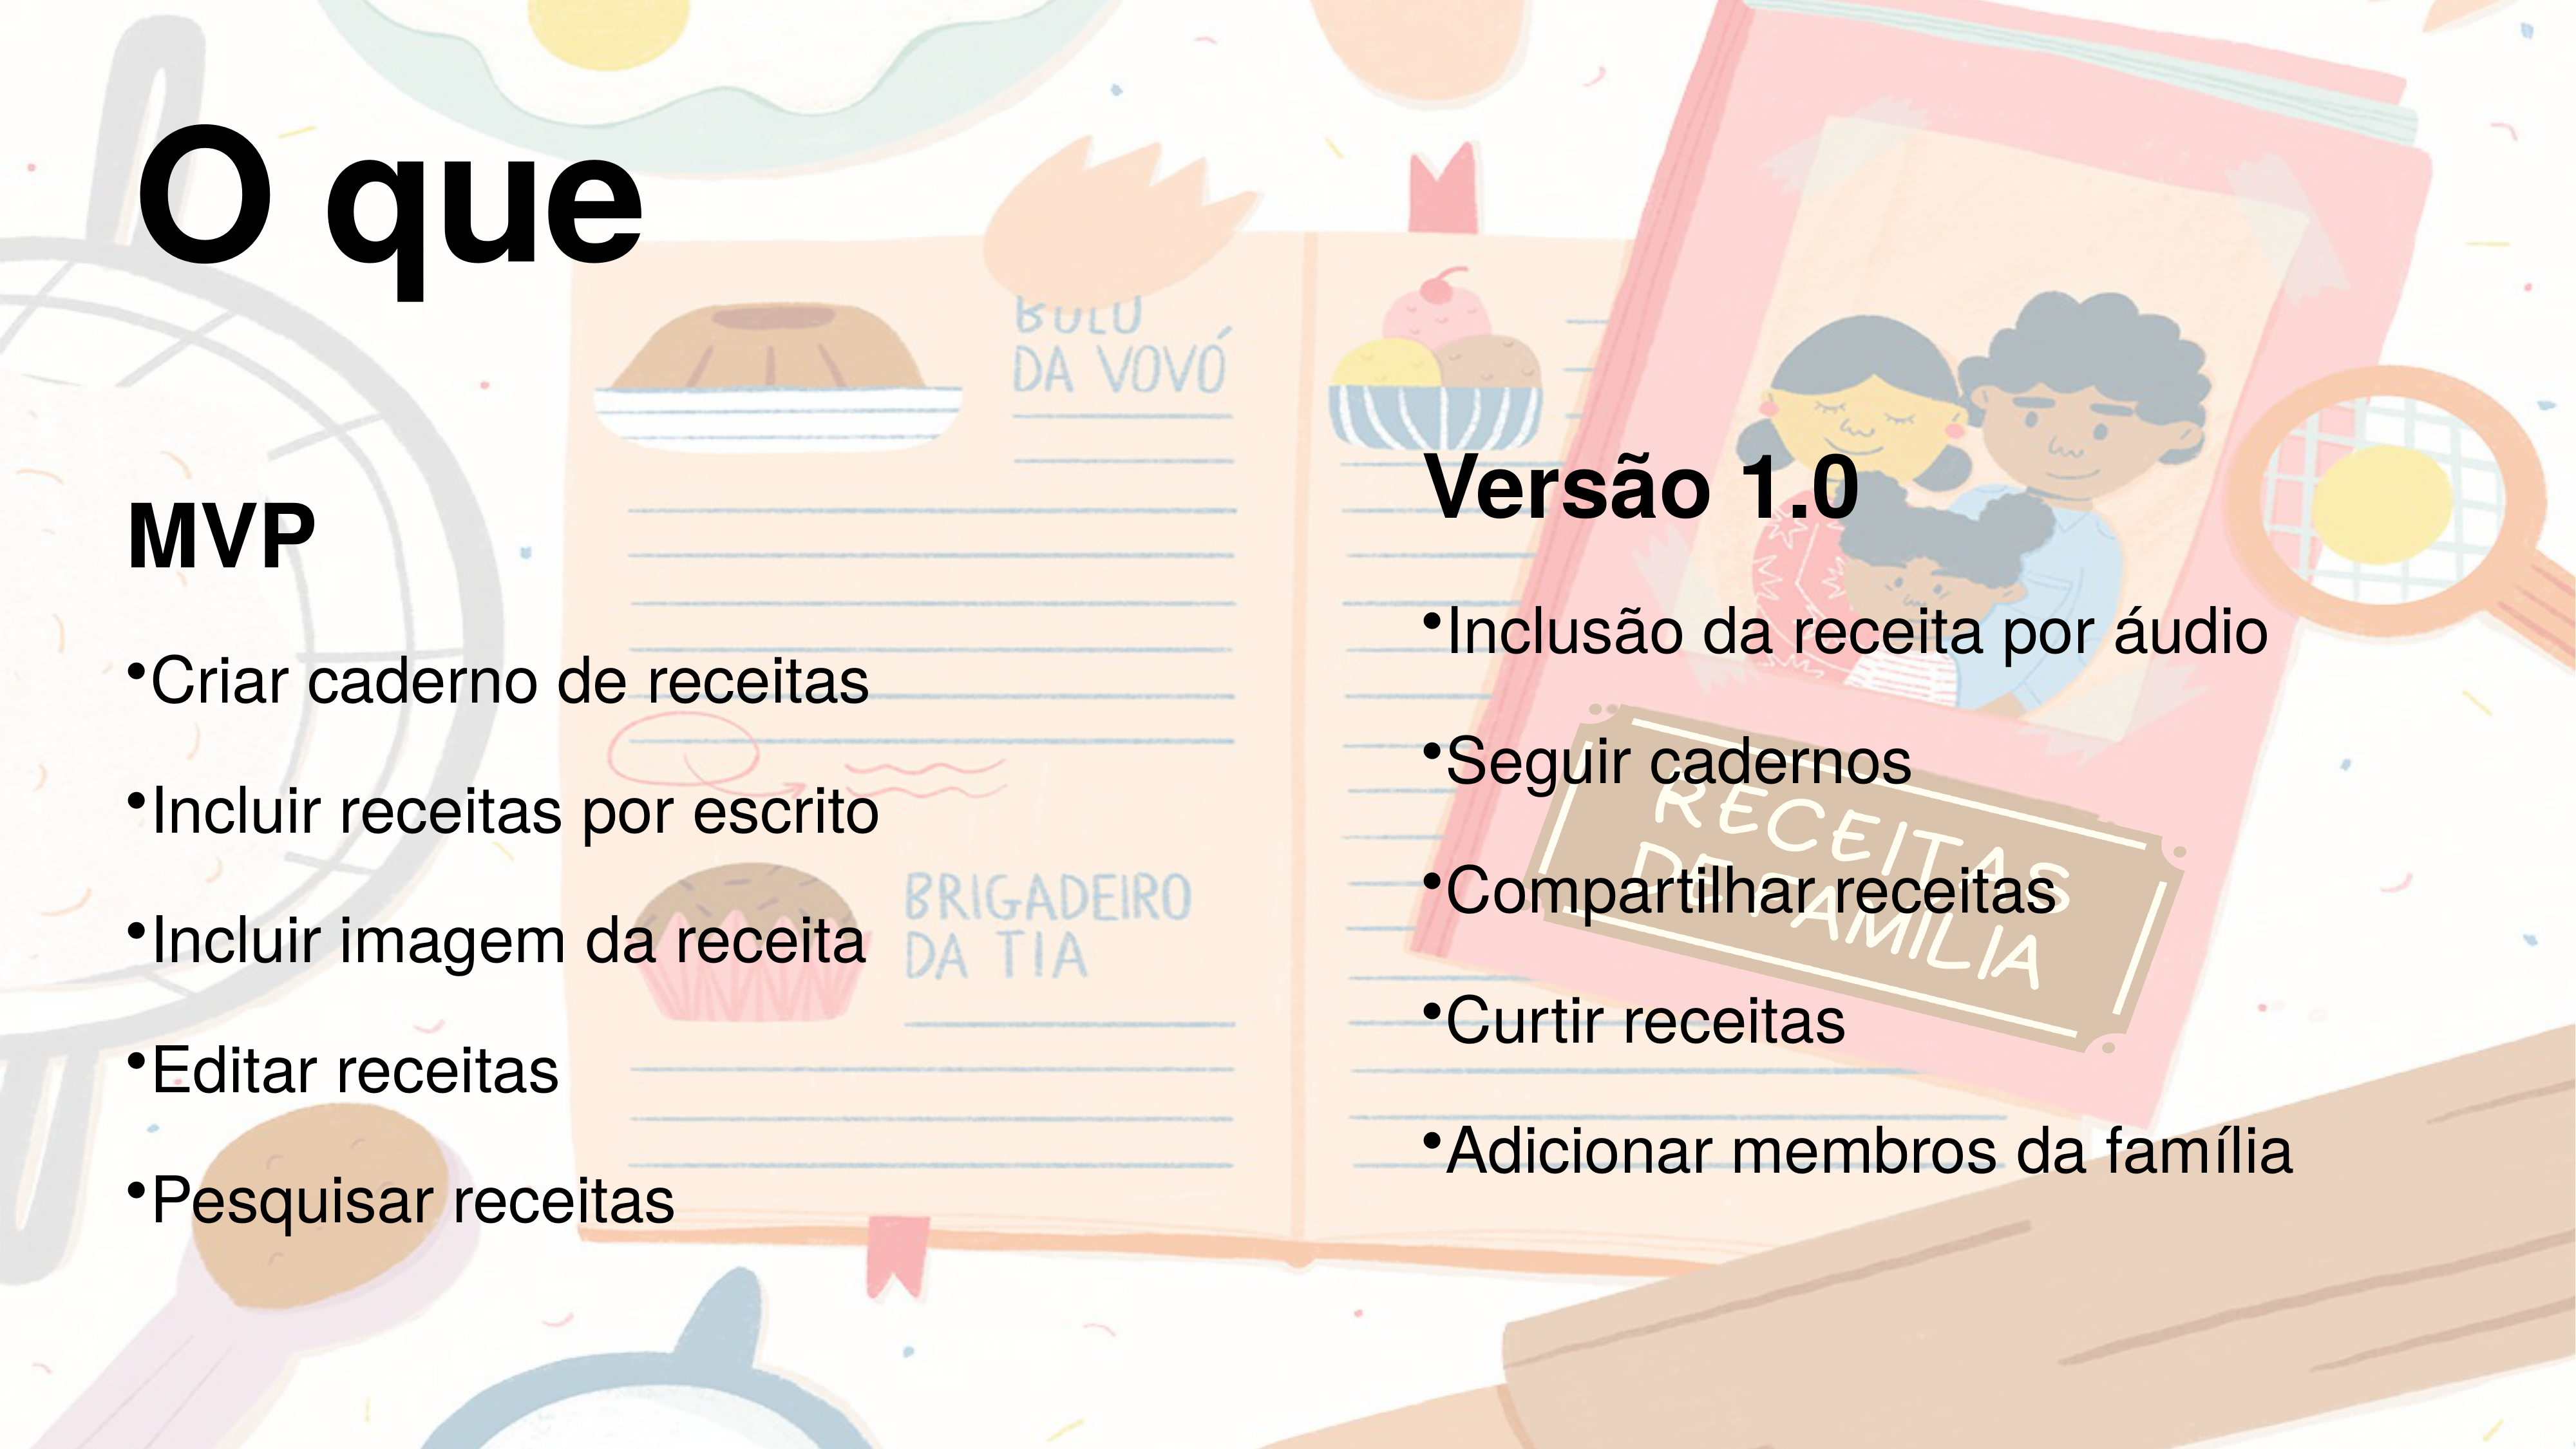

# O que
Versão 1.0
Inclusão da receita por áudio
Seguir cadernos
Compartilhar receitas
Curtir receitas
Adicionar membros da família
MVP
Criar caderno de receitas
Incluir receitas por escrito
Incluir imagem da receita
Editar receitas
Pesquisar receitas